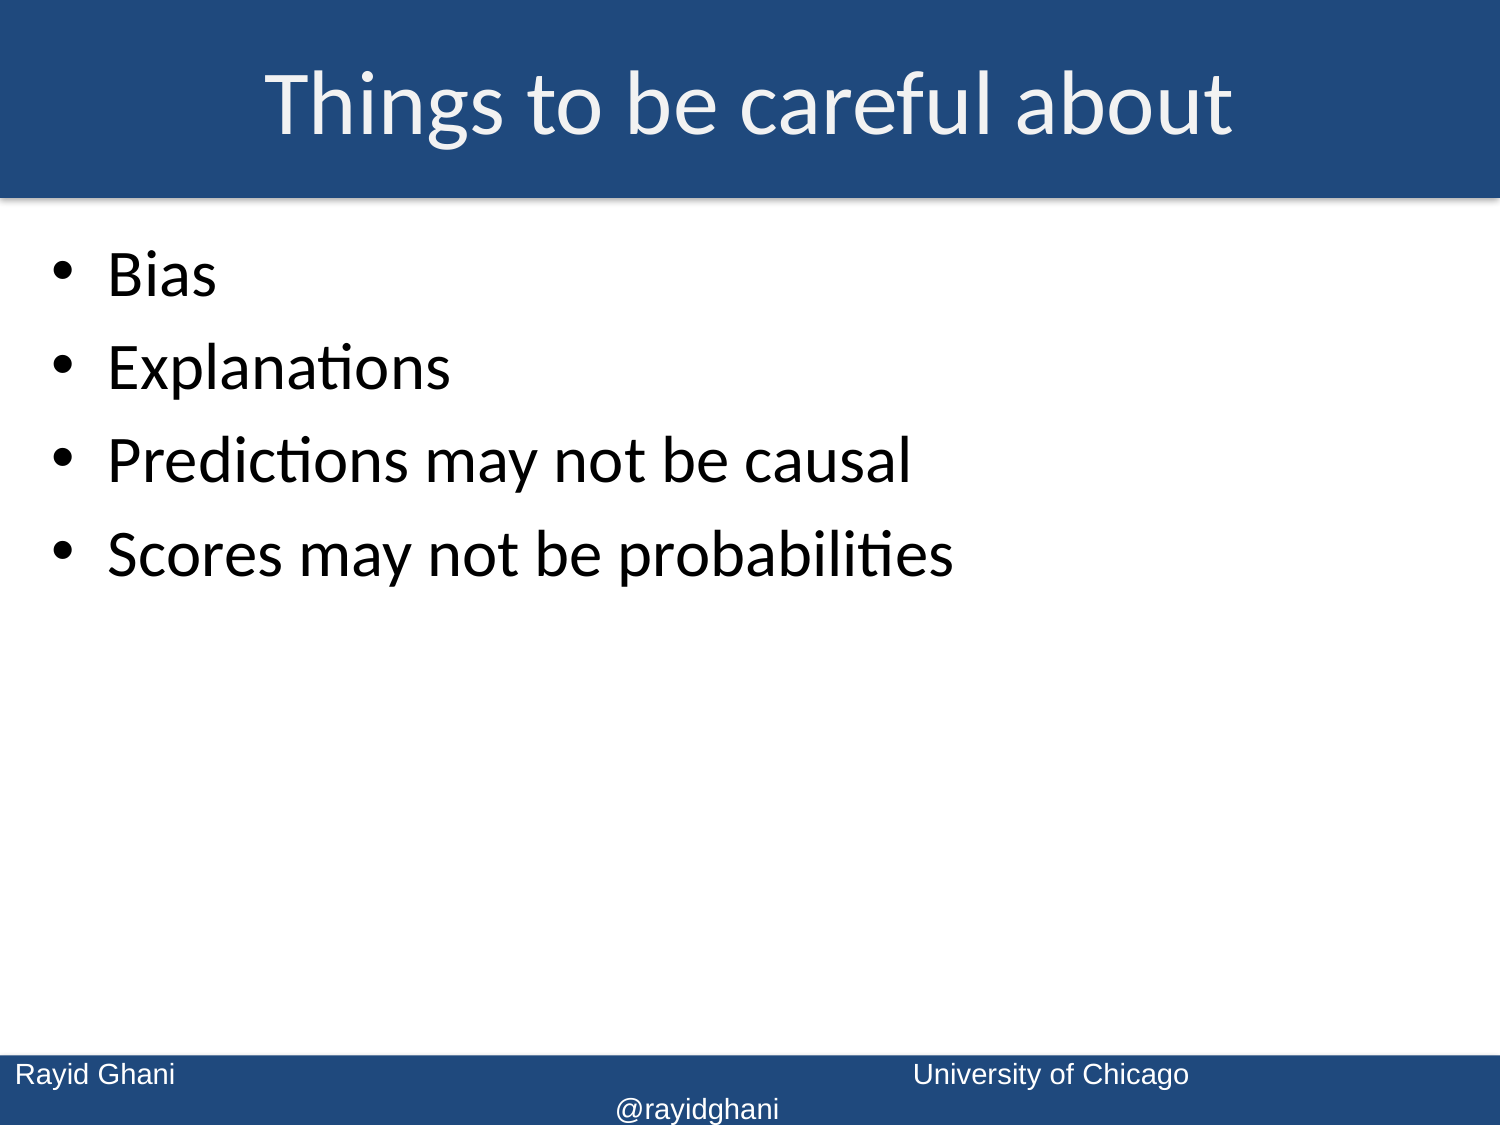

# Things to be careful about
Bias
Explanations
Predictions may not be causal
Scores may not be probabilities